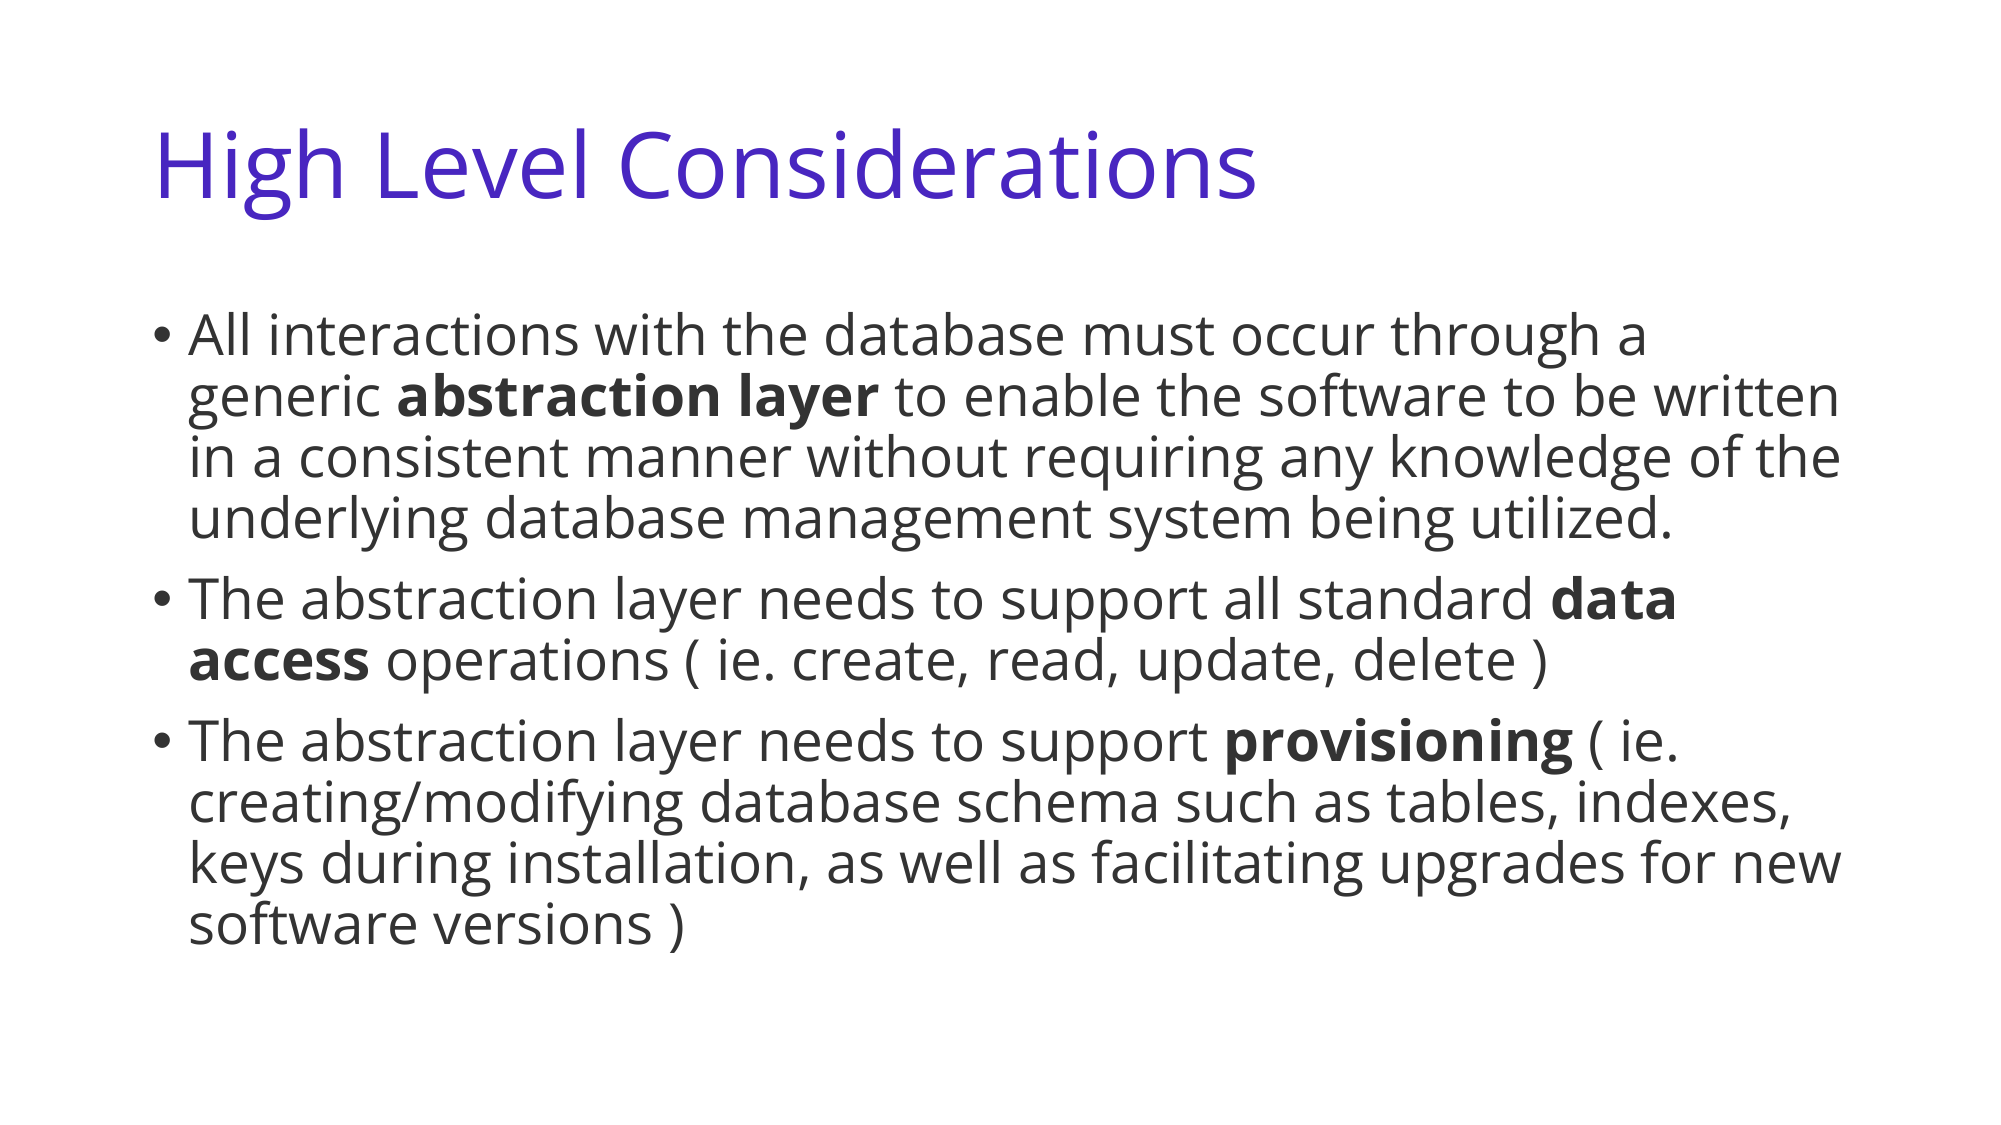

# High Level Considerations
All interactions with the database must occur through a generic abstraction layer to enable the software to be written in a consistent manner without requiring any knowledge of the underlying database management system being utilized.
The abstraction layer needs to support all standard data access operations ( ie. create, read, update, delete )
The abstraction layer needs to support provisioning ( ie. creating/modifying database schema such as tables, indexes, keys during installation, as well as facilitating upgrades for new software versions )